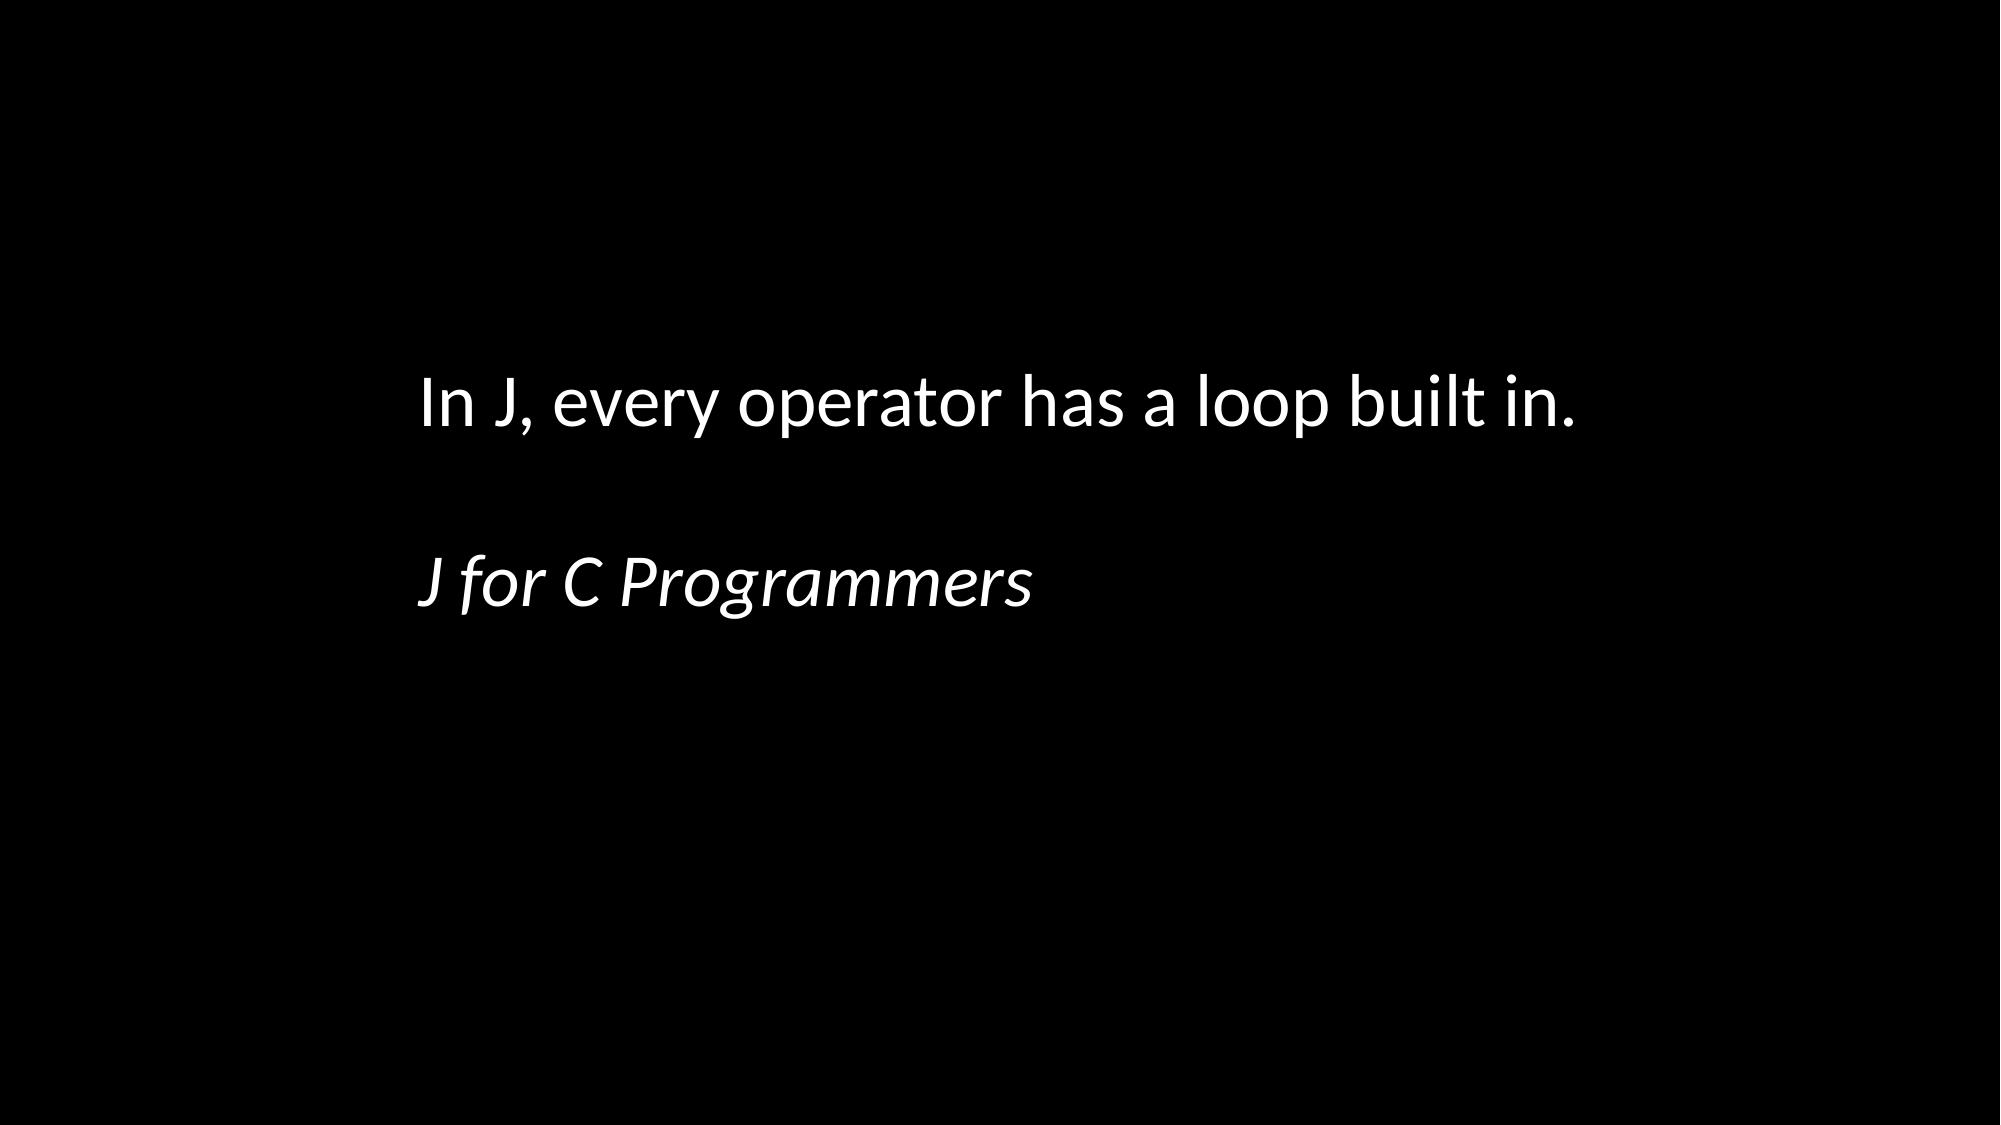

In J, every operator has a loop built in.

J for C Programmers